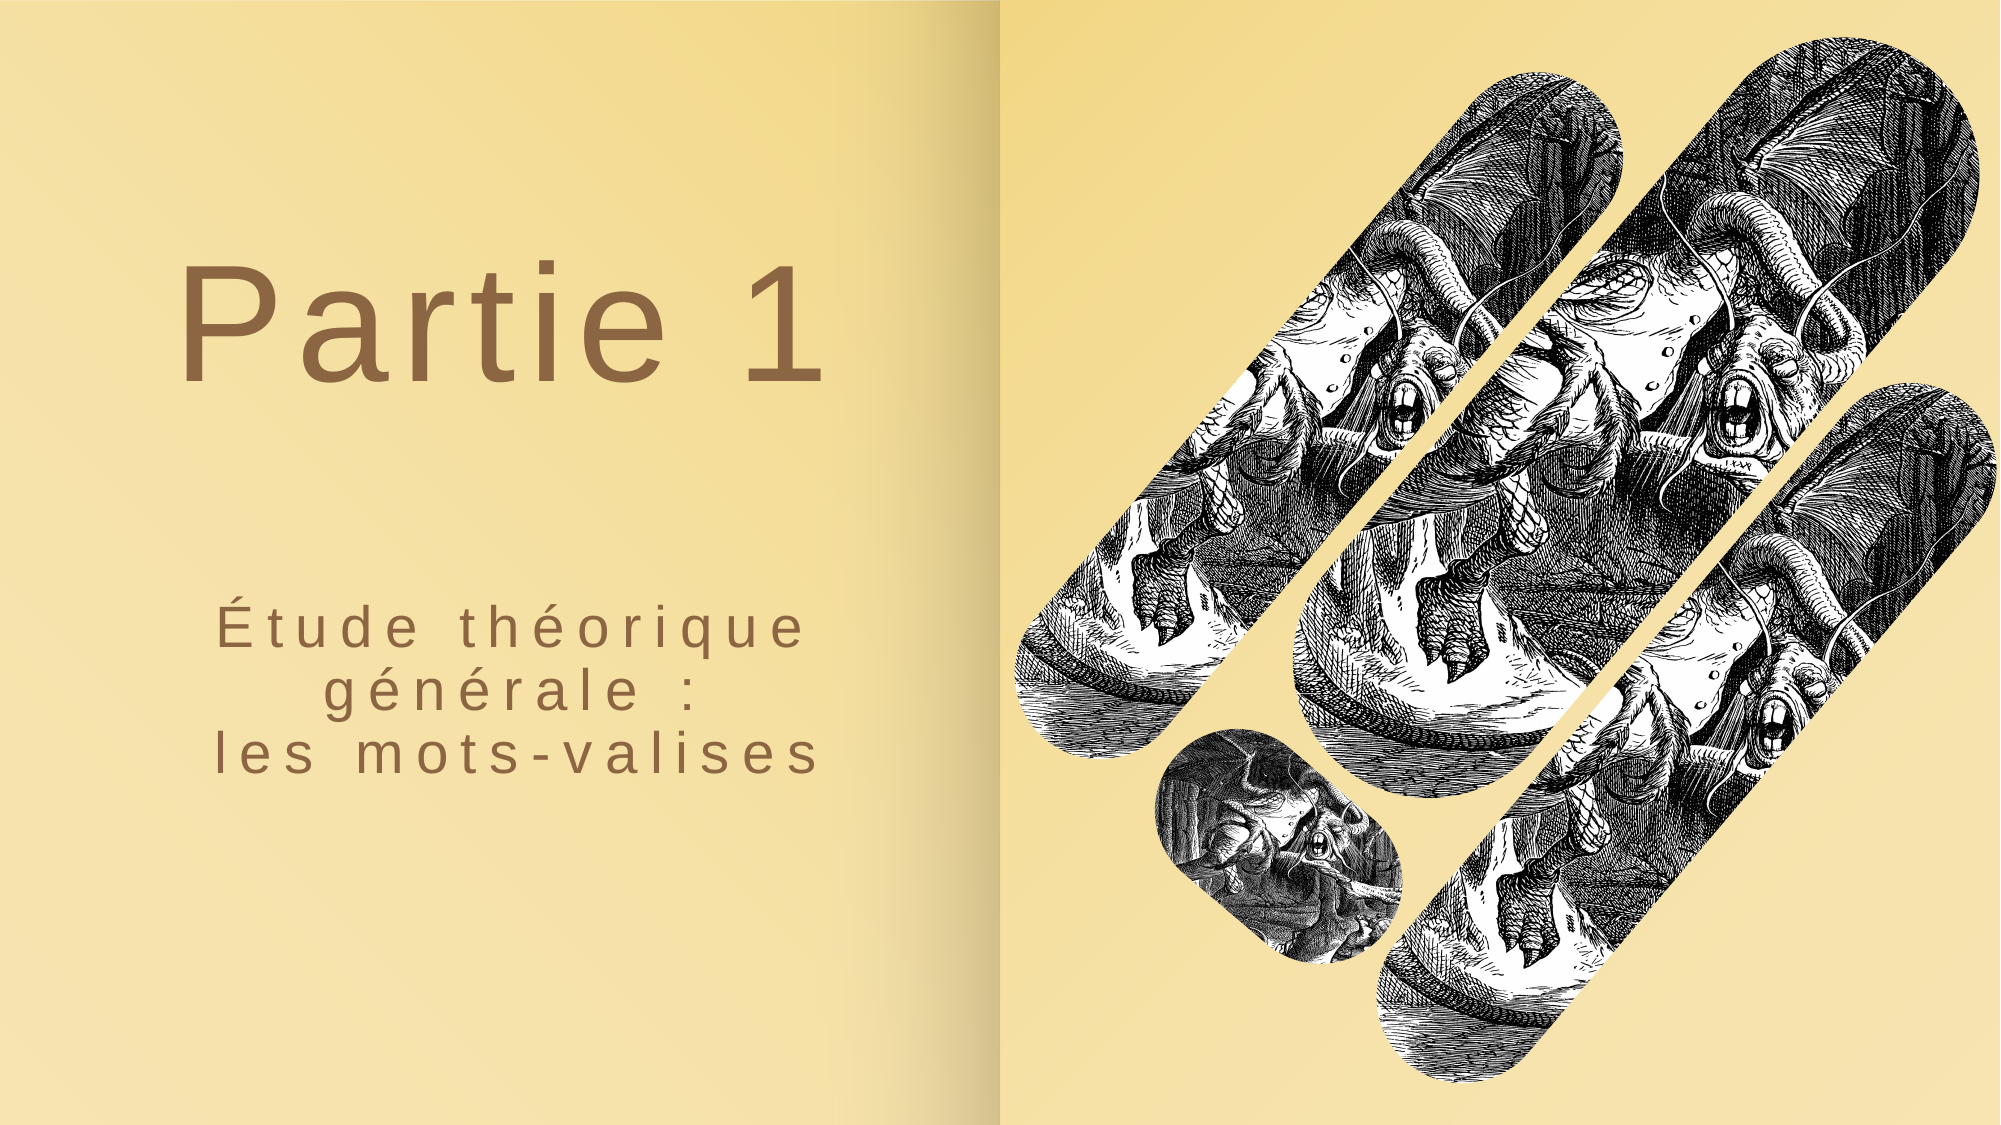

Partie 1
Étude théorique générale :
les mots-valises